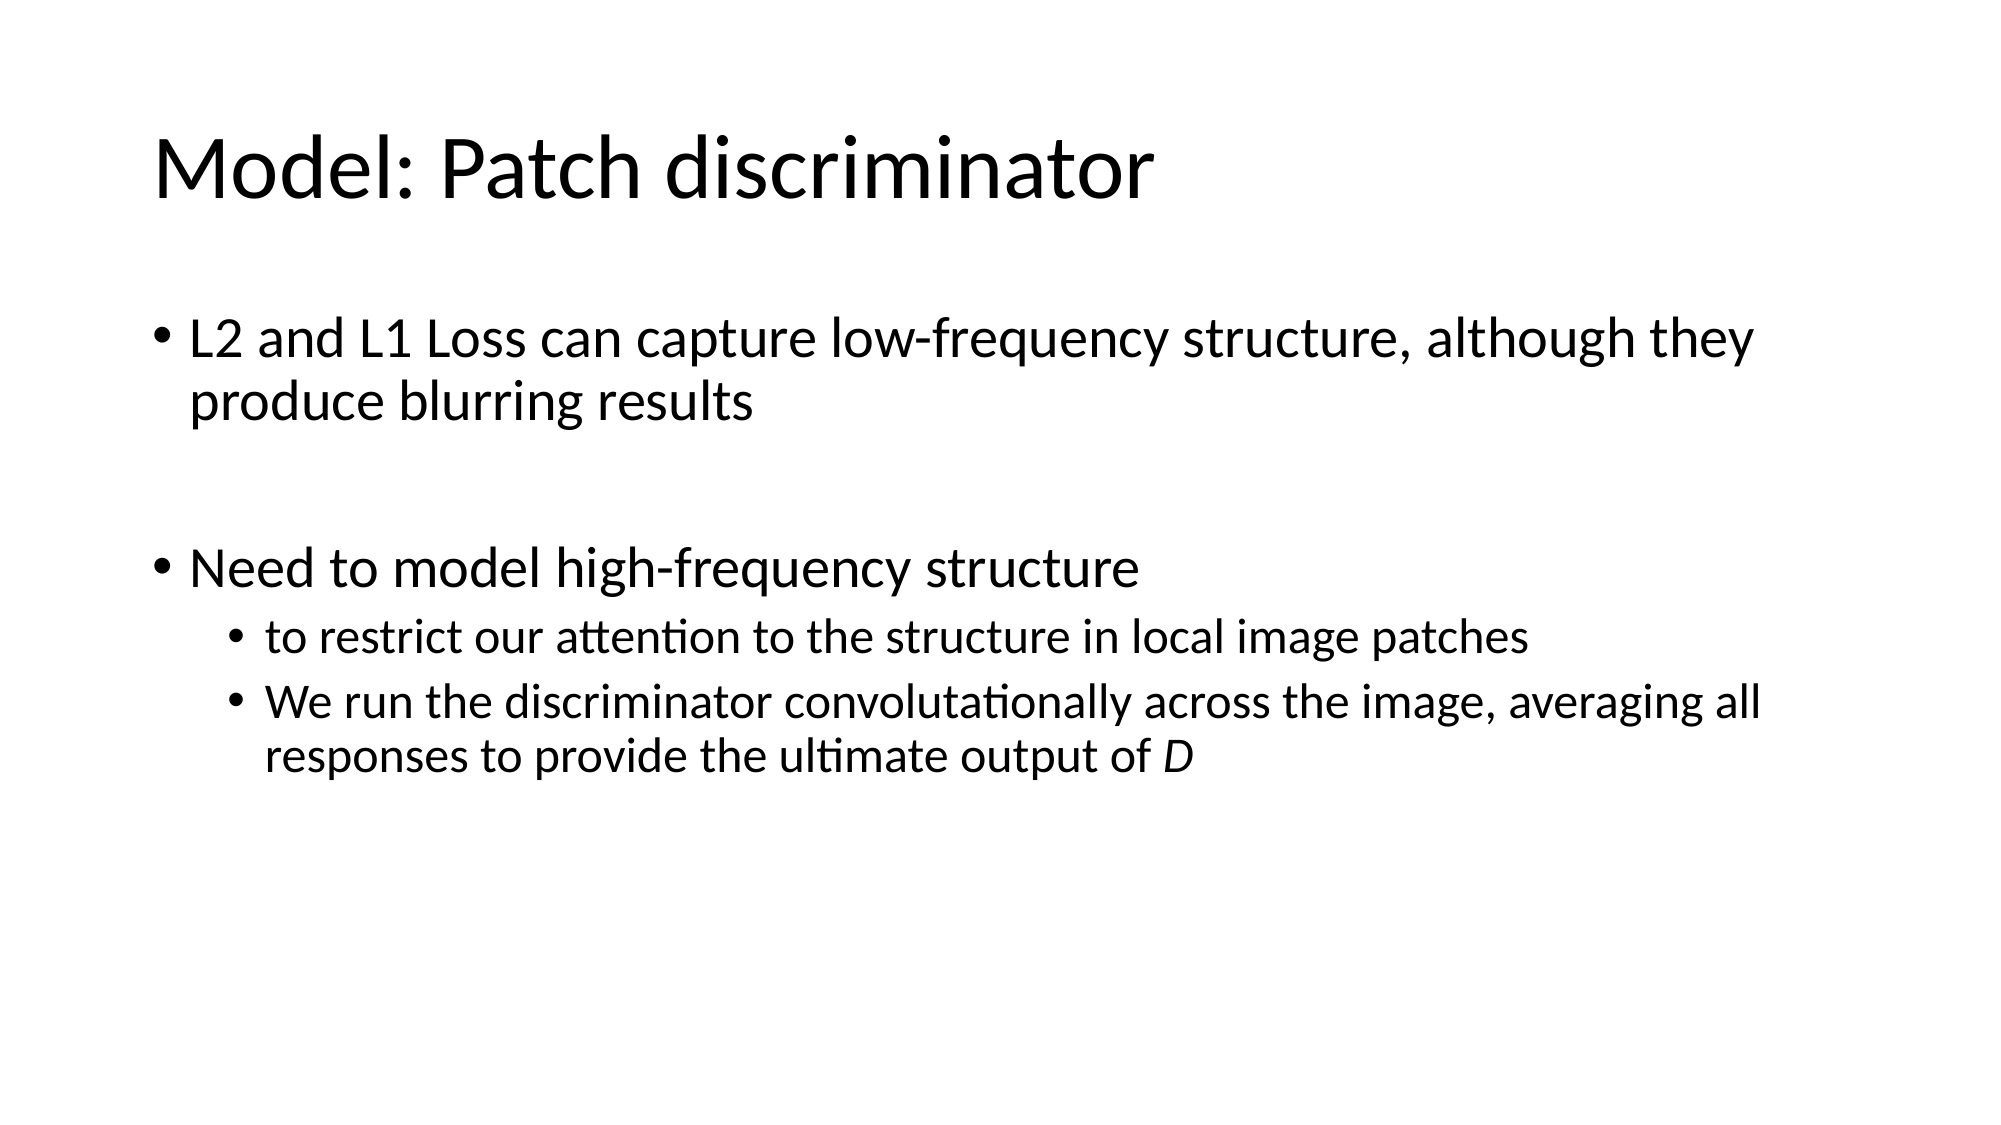

# Model: Patch discriminator
L2 and L1 Loss can capture low-frequency structure, although they produce blurring results

Need to model high-frequency structure
to restrict our attention to the structure in local image patches
We run the discriminator convolutationally across the image, averaging all responses to provide the ultimate output of D